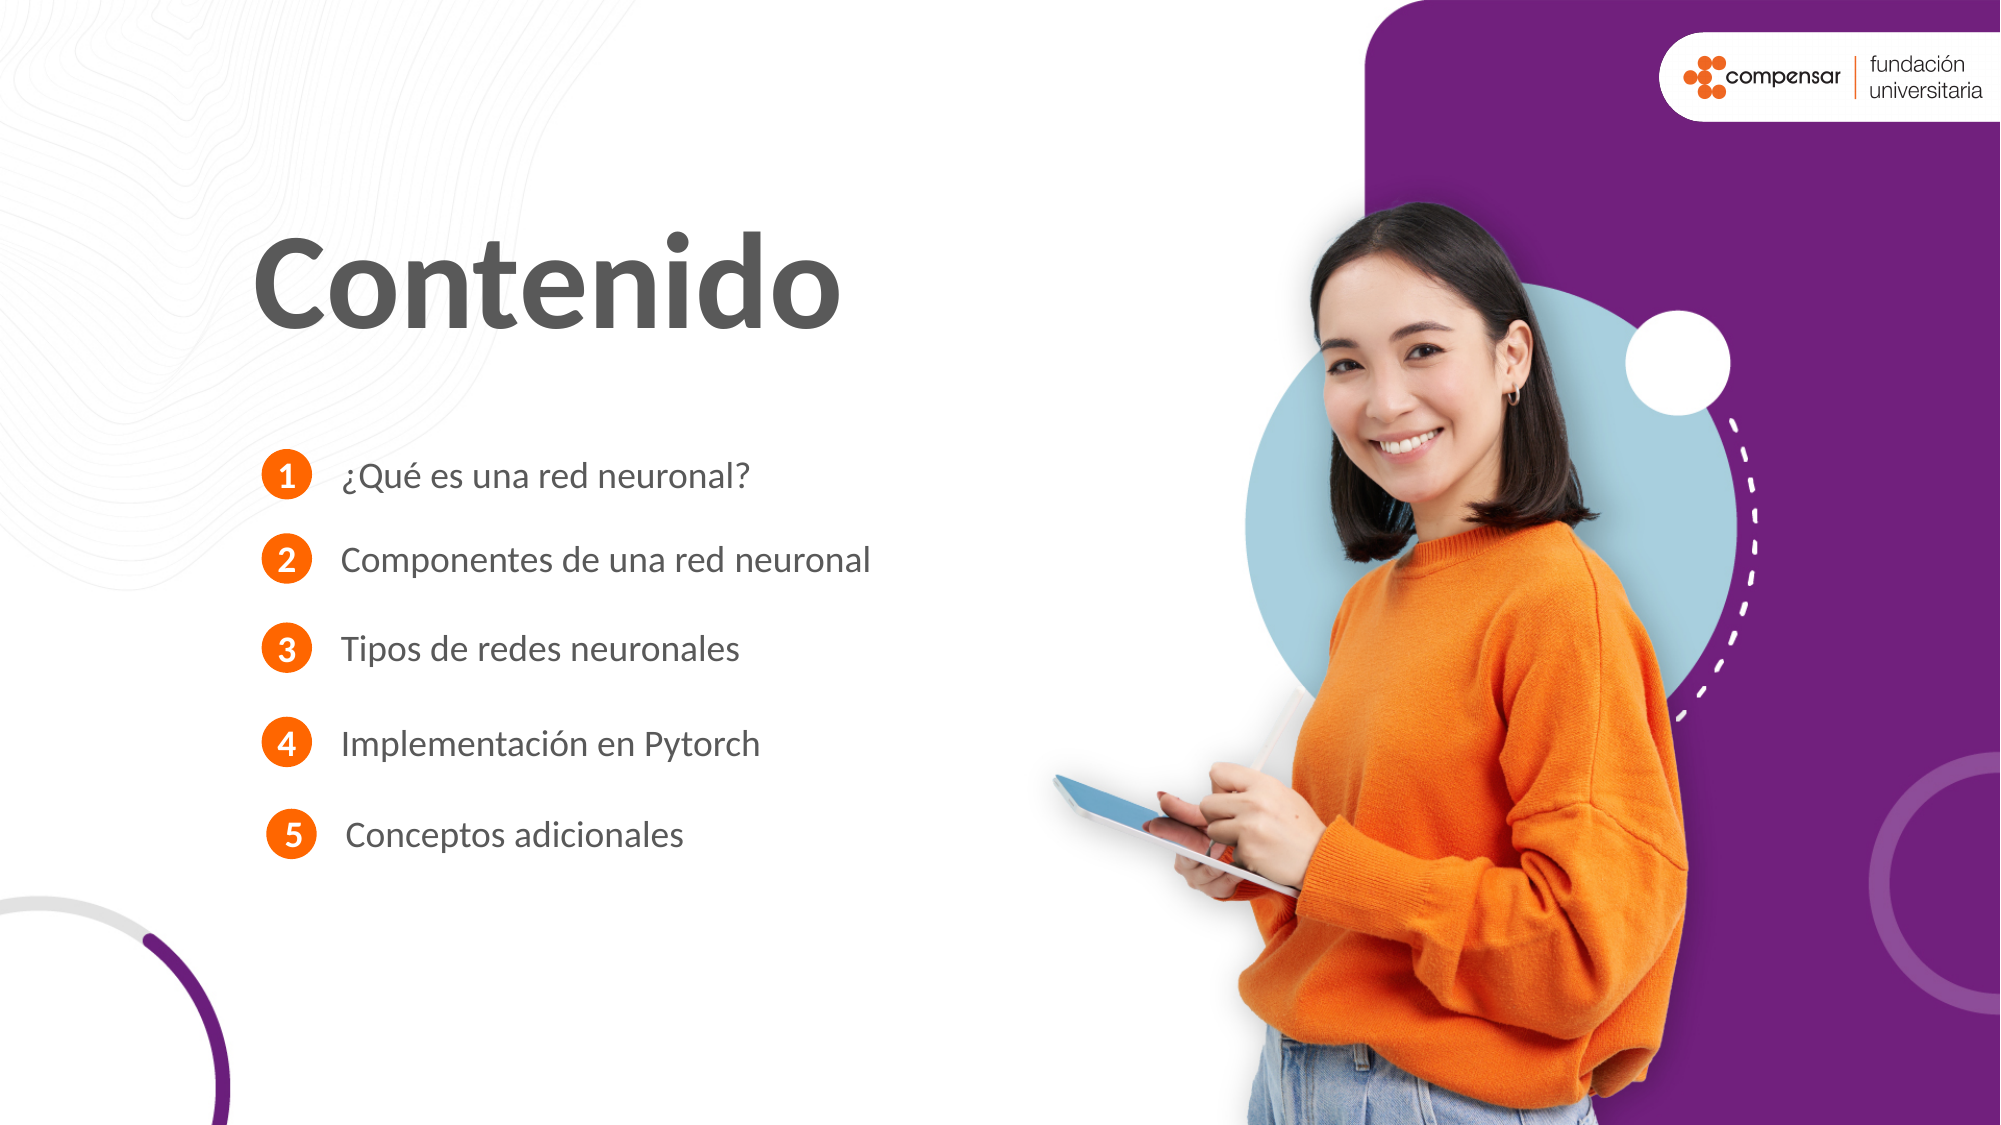

Contenido
1

¿Qué es una red neuronal?
2

Componentes de una red neuronal
3

Tipos de redes neuronales
4

Implementación en Pytorch

45

Conceptos adicionales